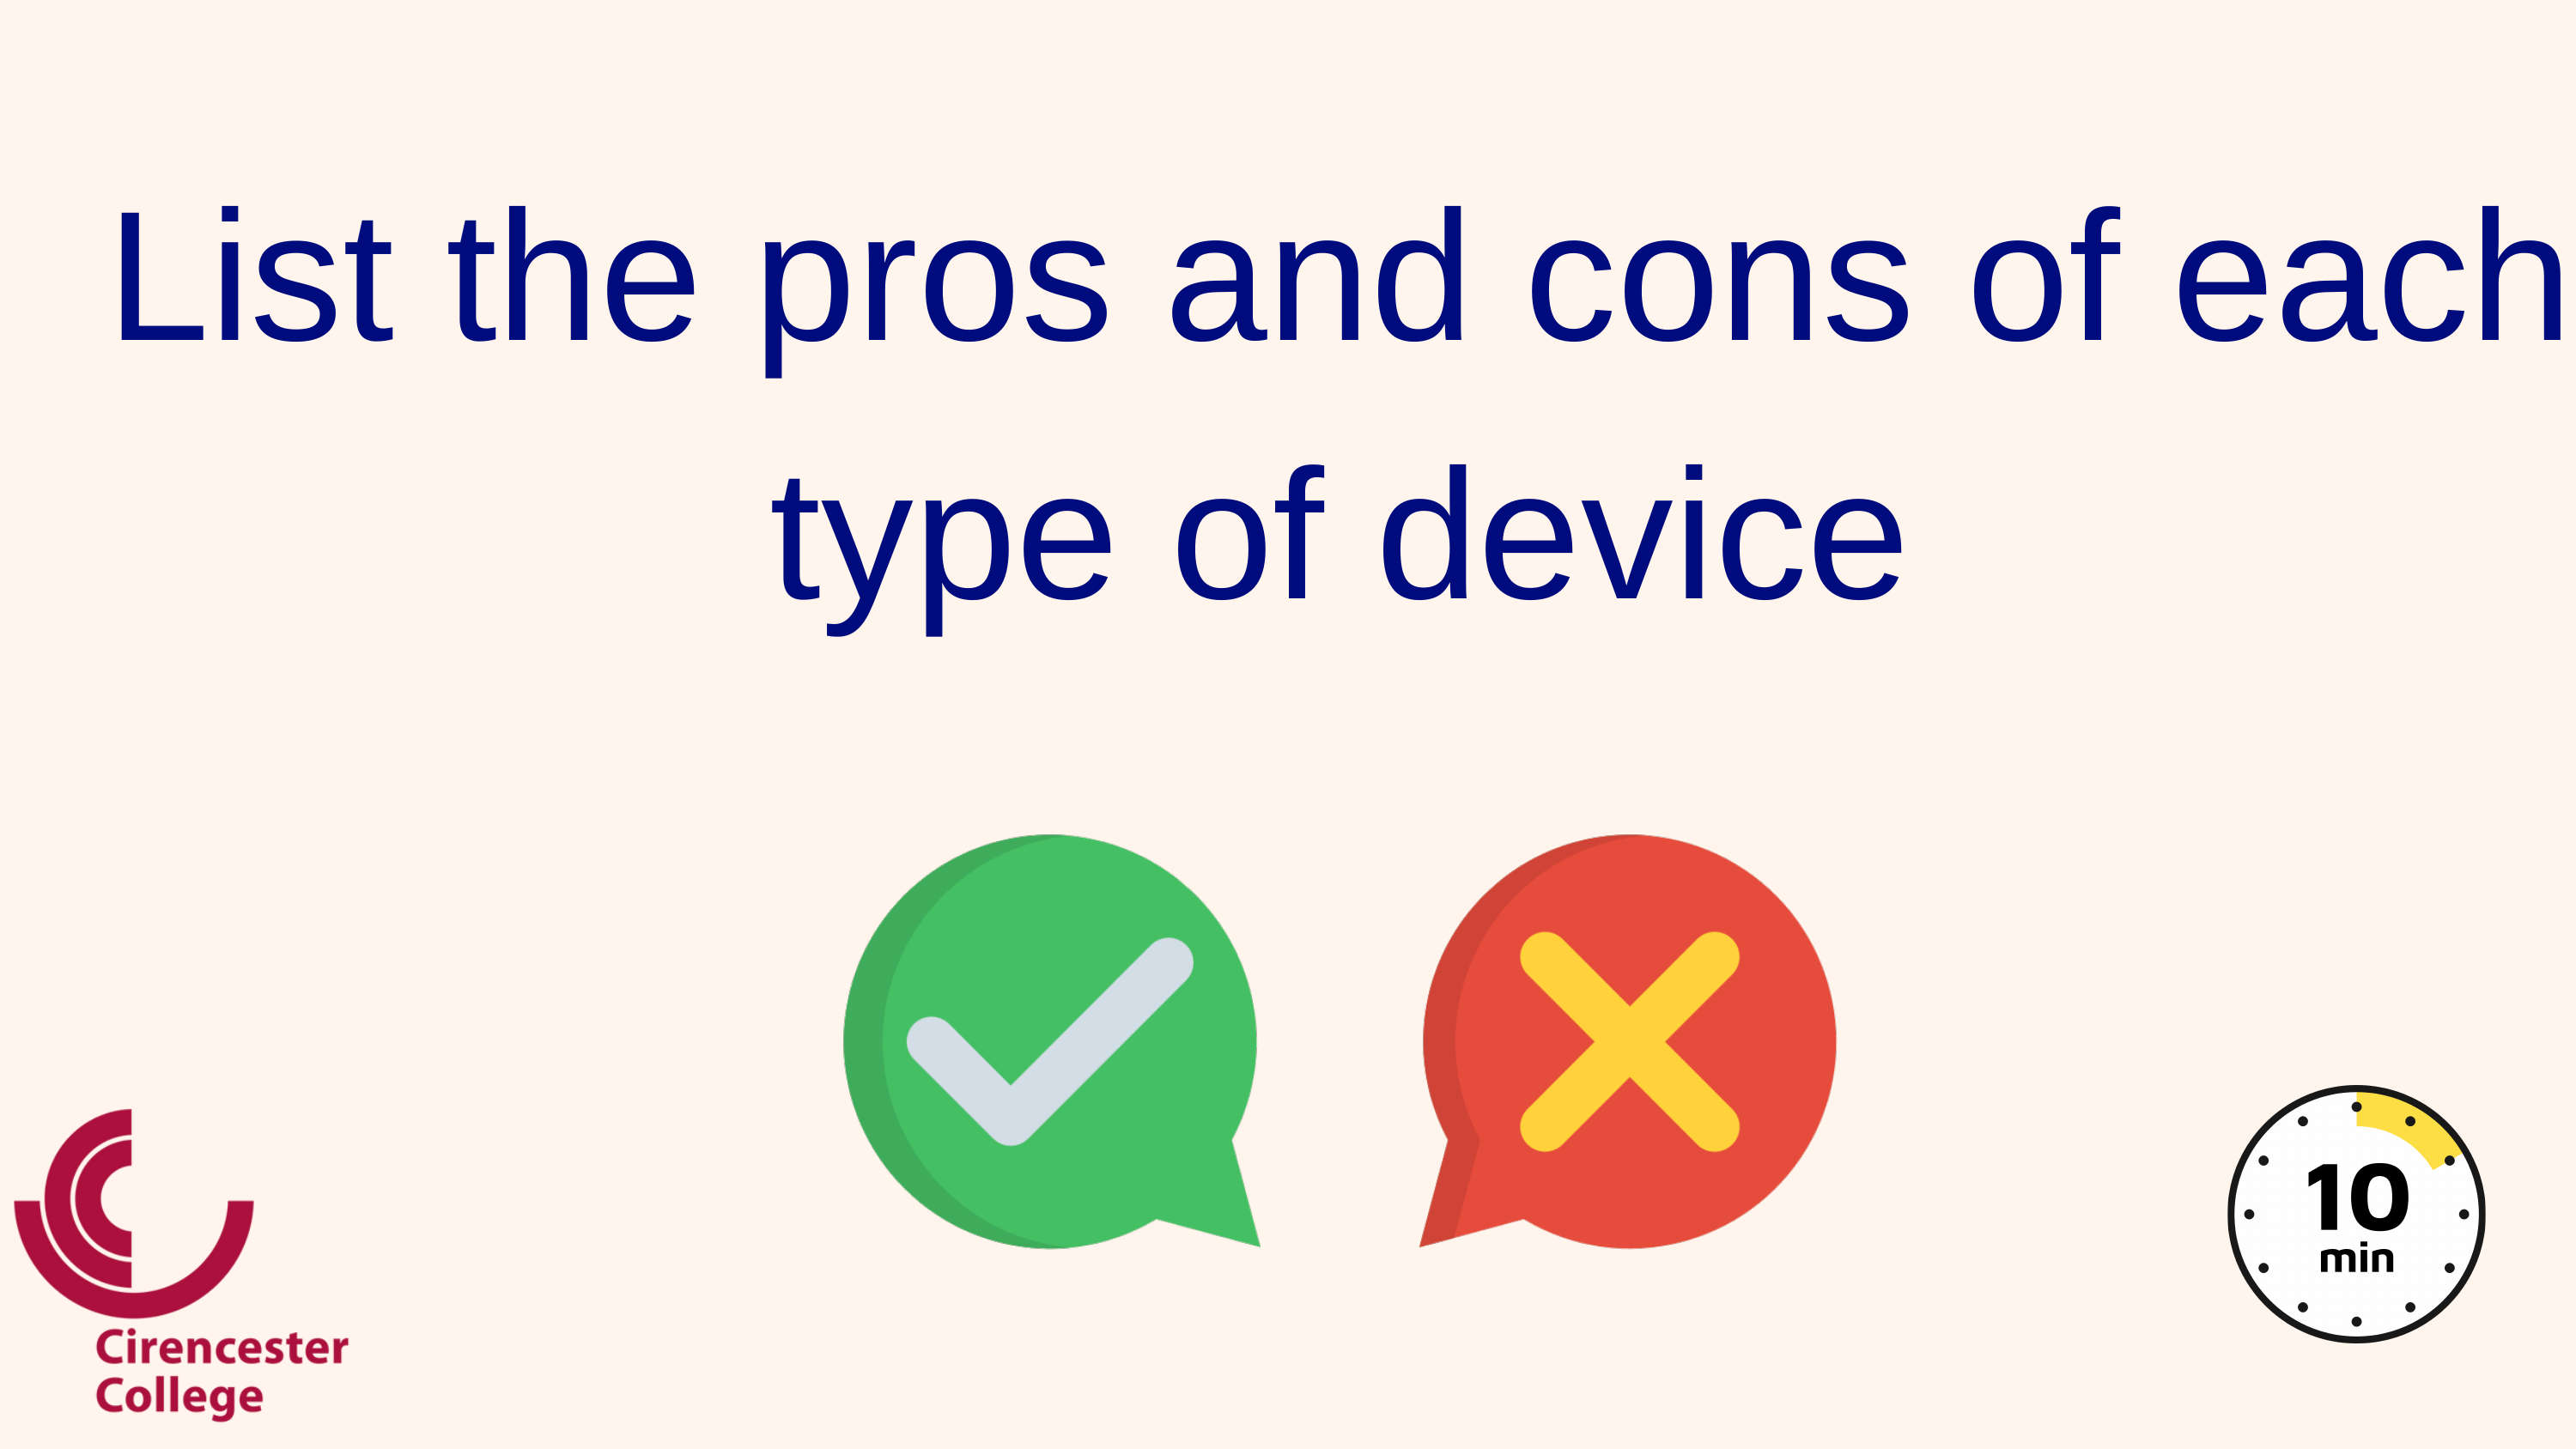

List the pros and cons of each type of device